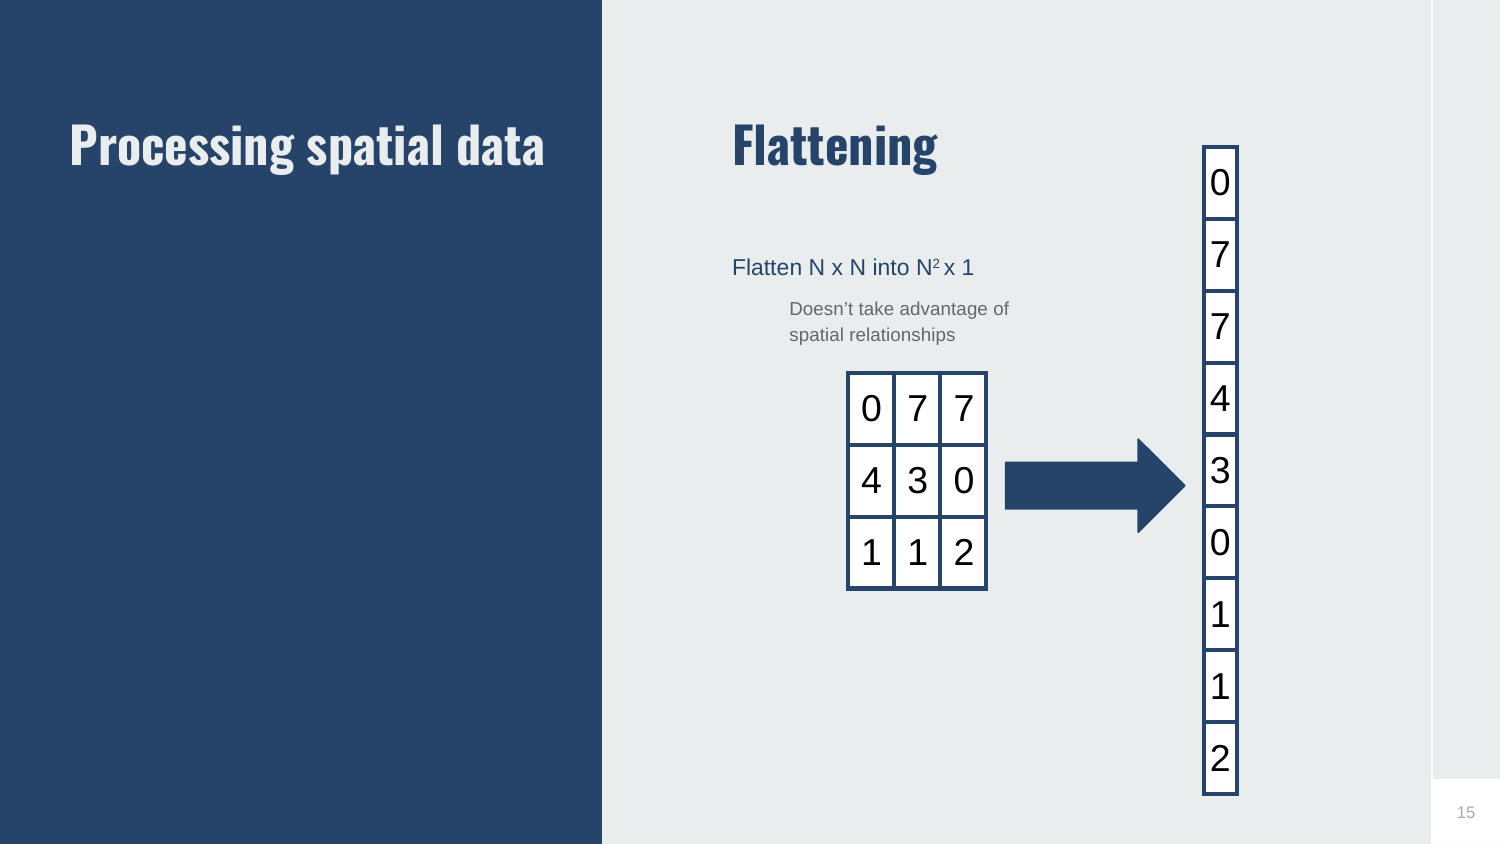

Processing spatial data
# Flattening
| 0 |
| --- |
| 7 |
| 7 |
| 4 |
| 3 |
| 0 |
| 1 |
| 1 |
| 2 |
Flatten N x N into N2 x 1
Doesn’t take advantage of spatial relationships
| 0 | 7 | 7 |
| --- | --- | --- |
| 4 | 3 | 0 |
| 1 | 1 | 2 |

15